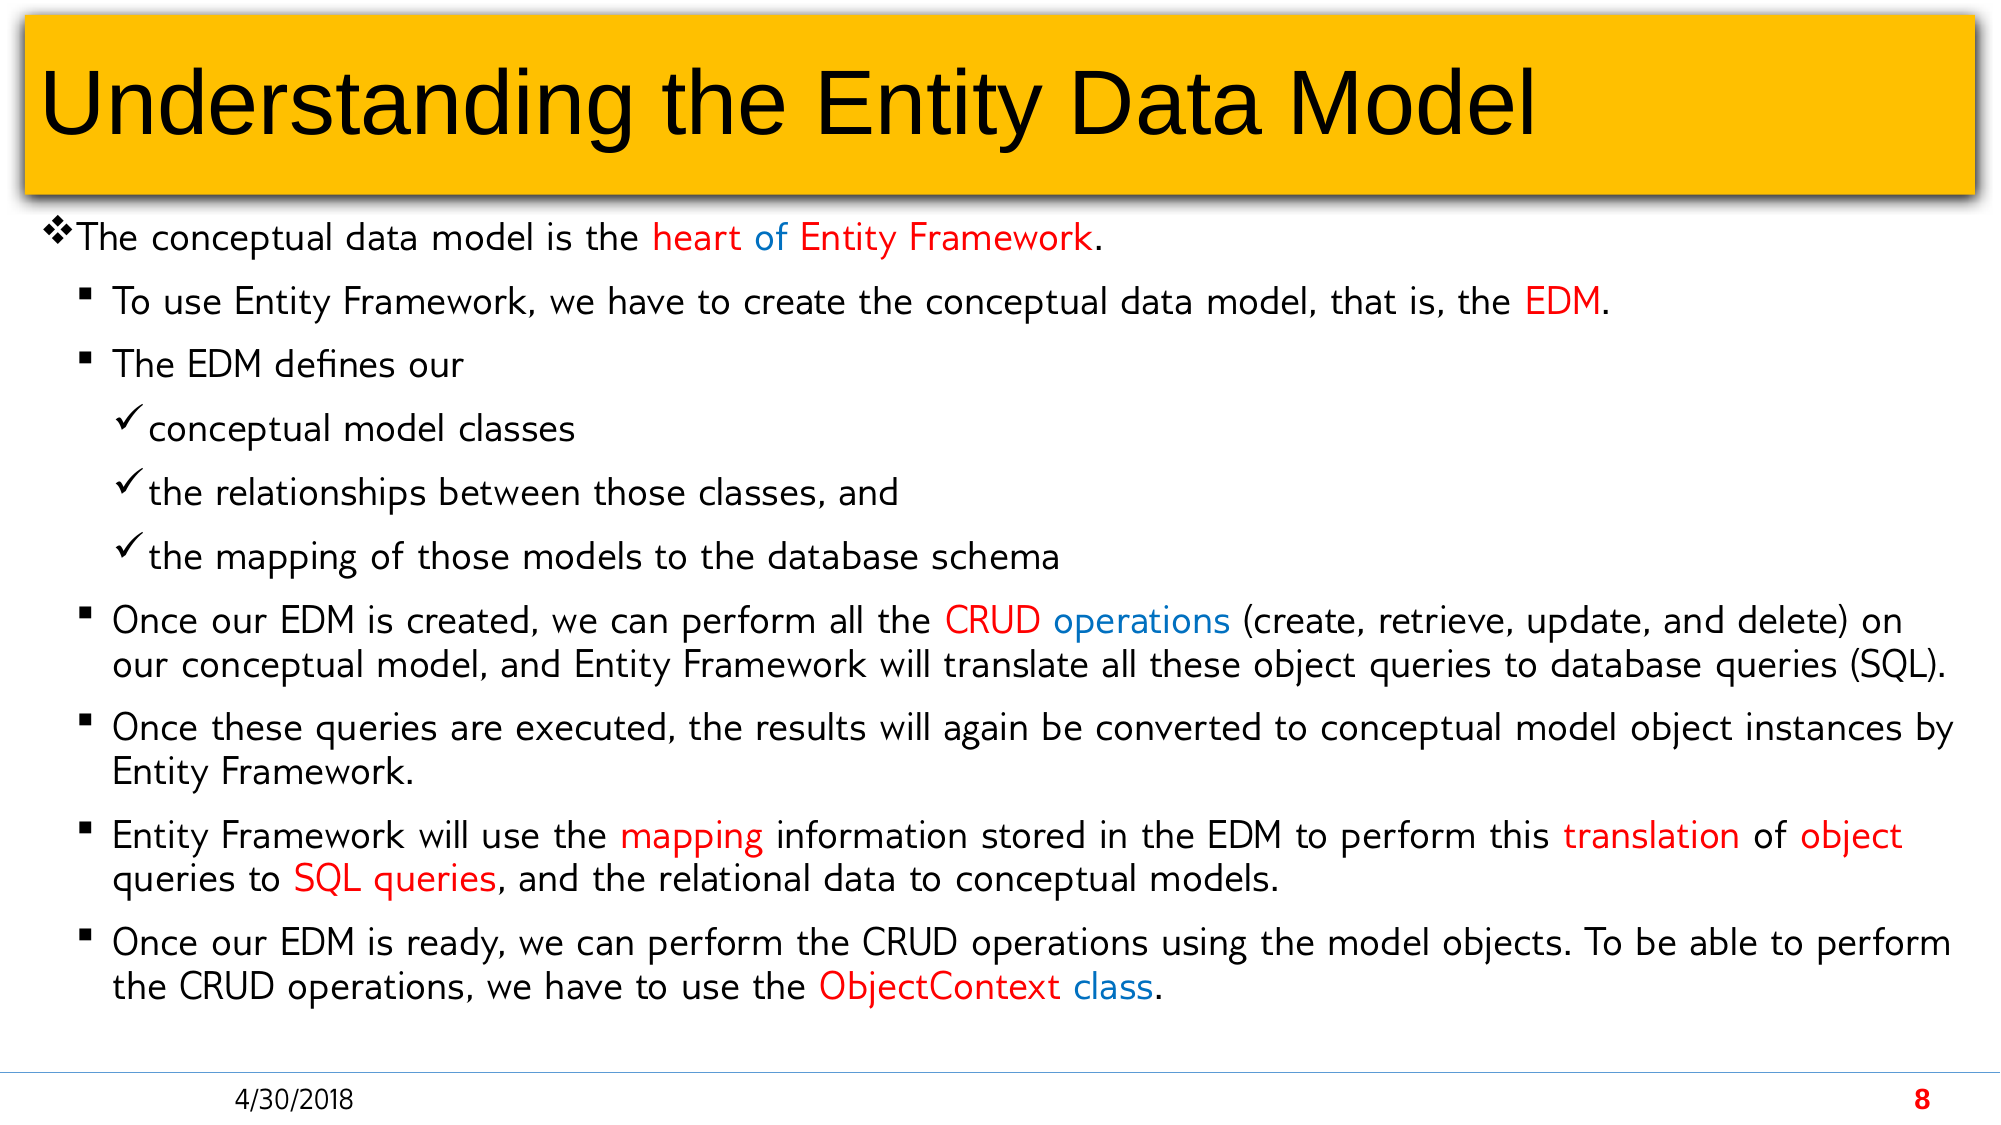

# Understanding the Entity Data Model
The conceptual data model is the heart of Entity Framework.
To use Entity Framework, we have to create the conceptual data model, that is, the EDM.
The EDM defines our
conceptual model classes
the relationships between those classes, and
the mapping of those models to the database schema
Once our EDM is created, we can perform all the CRUD operations (create, retrieve, update, and delete) on our conceptual model, and Entity Framework will translate all these object queries to database queries (SQL).
Once these queries are executed, the results will again be converted to conceptual model object instances by Entity Framework.
Entity Framework will use the mapping information stored in the EDM to perform this translation of object queries to SQL queries, and the relational data to conceptual models.
Once our EDM is ready, we can perform the CRUD operations using the model objects. To be able to perform the CRUD operations, we have to use the ObjectContext class.
4/30/2018
8